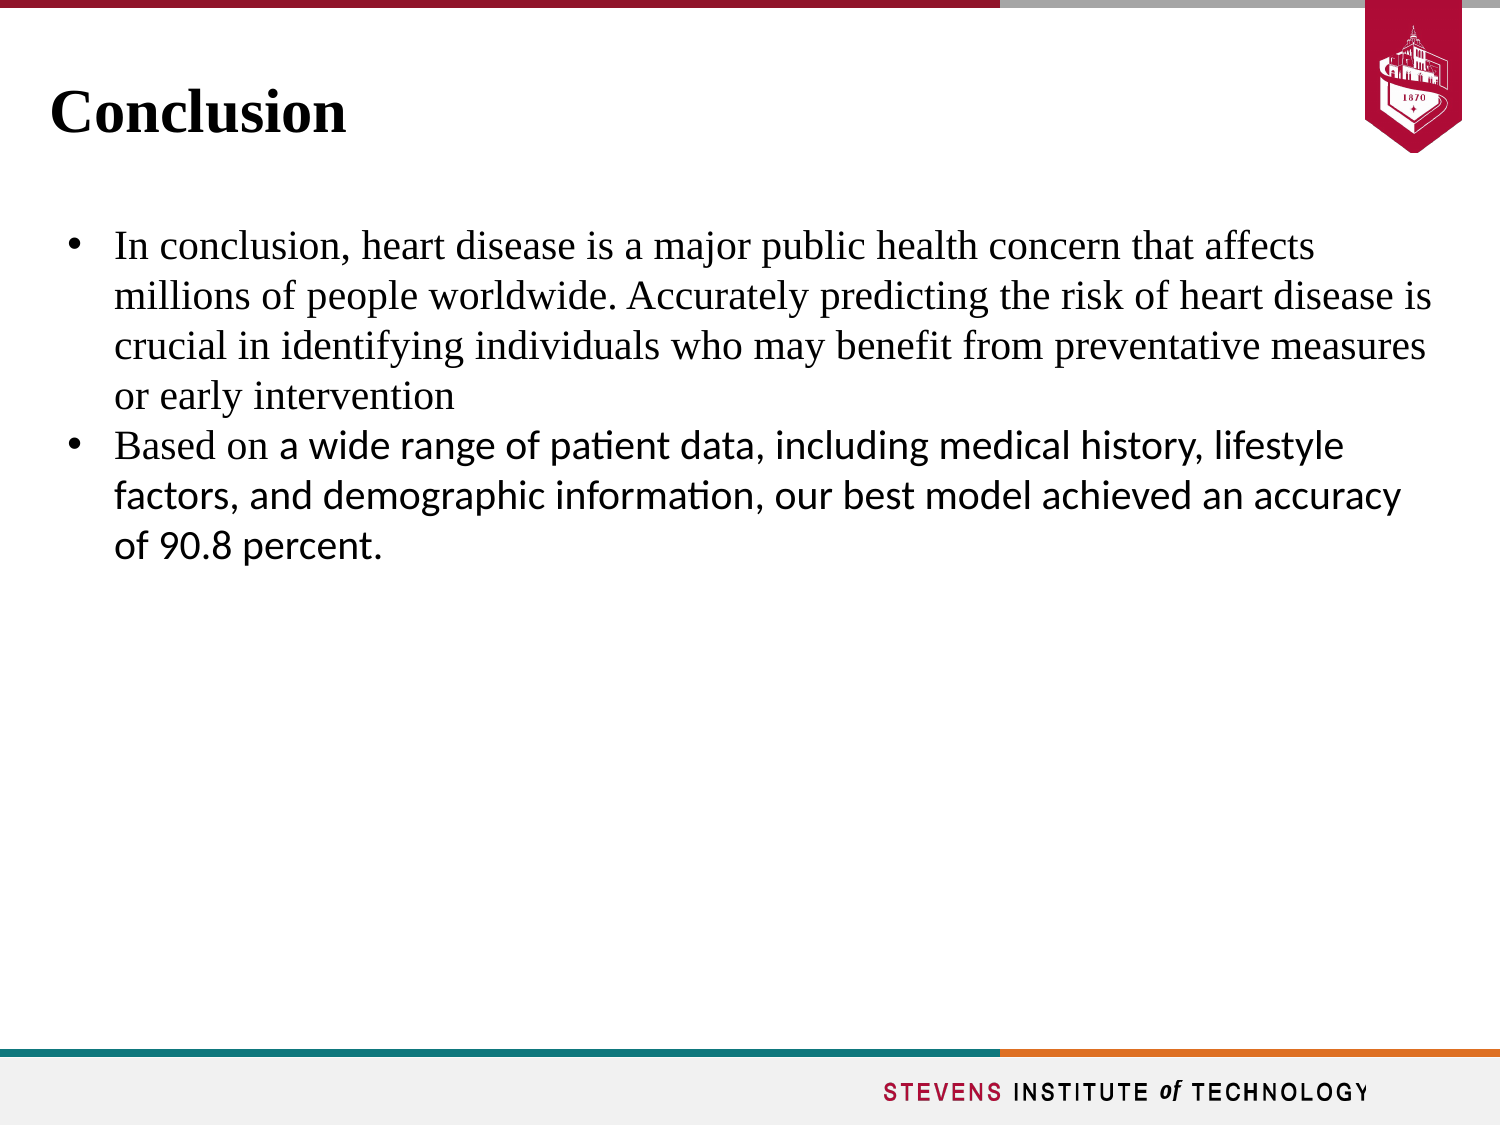

# Conclusion
In conclusion, heart disease is a major public health concern that affects millions of people worldwide. Accurately predicting the risk of heart disease is crucial in identifying individuals who may benefit from preventative measures or early intervention
Based on a wide range of patient data, including medical history, lifestyle factors, and demographic information, our best model achieved an accuracy of 90.8 percent.